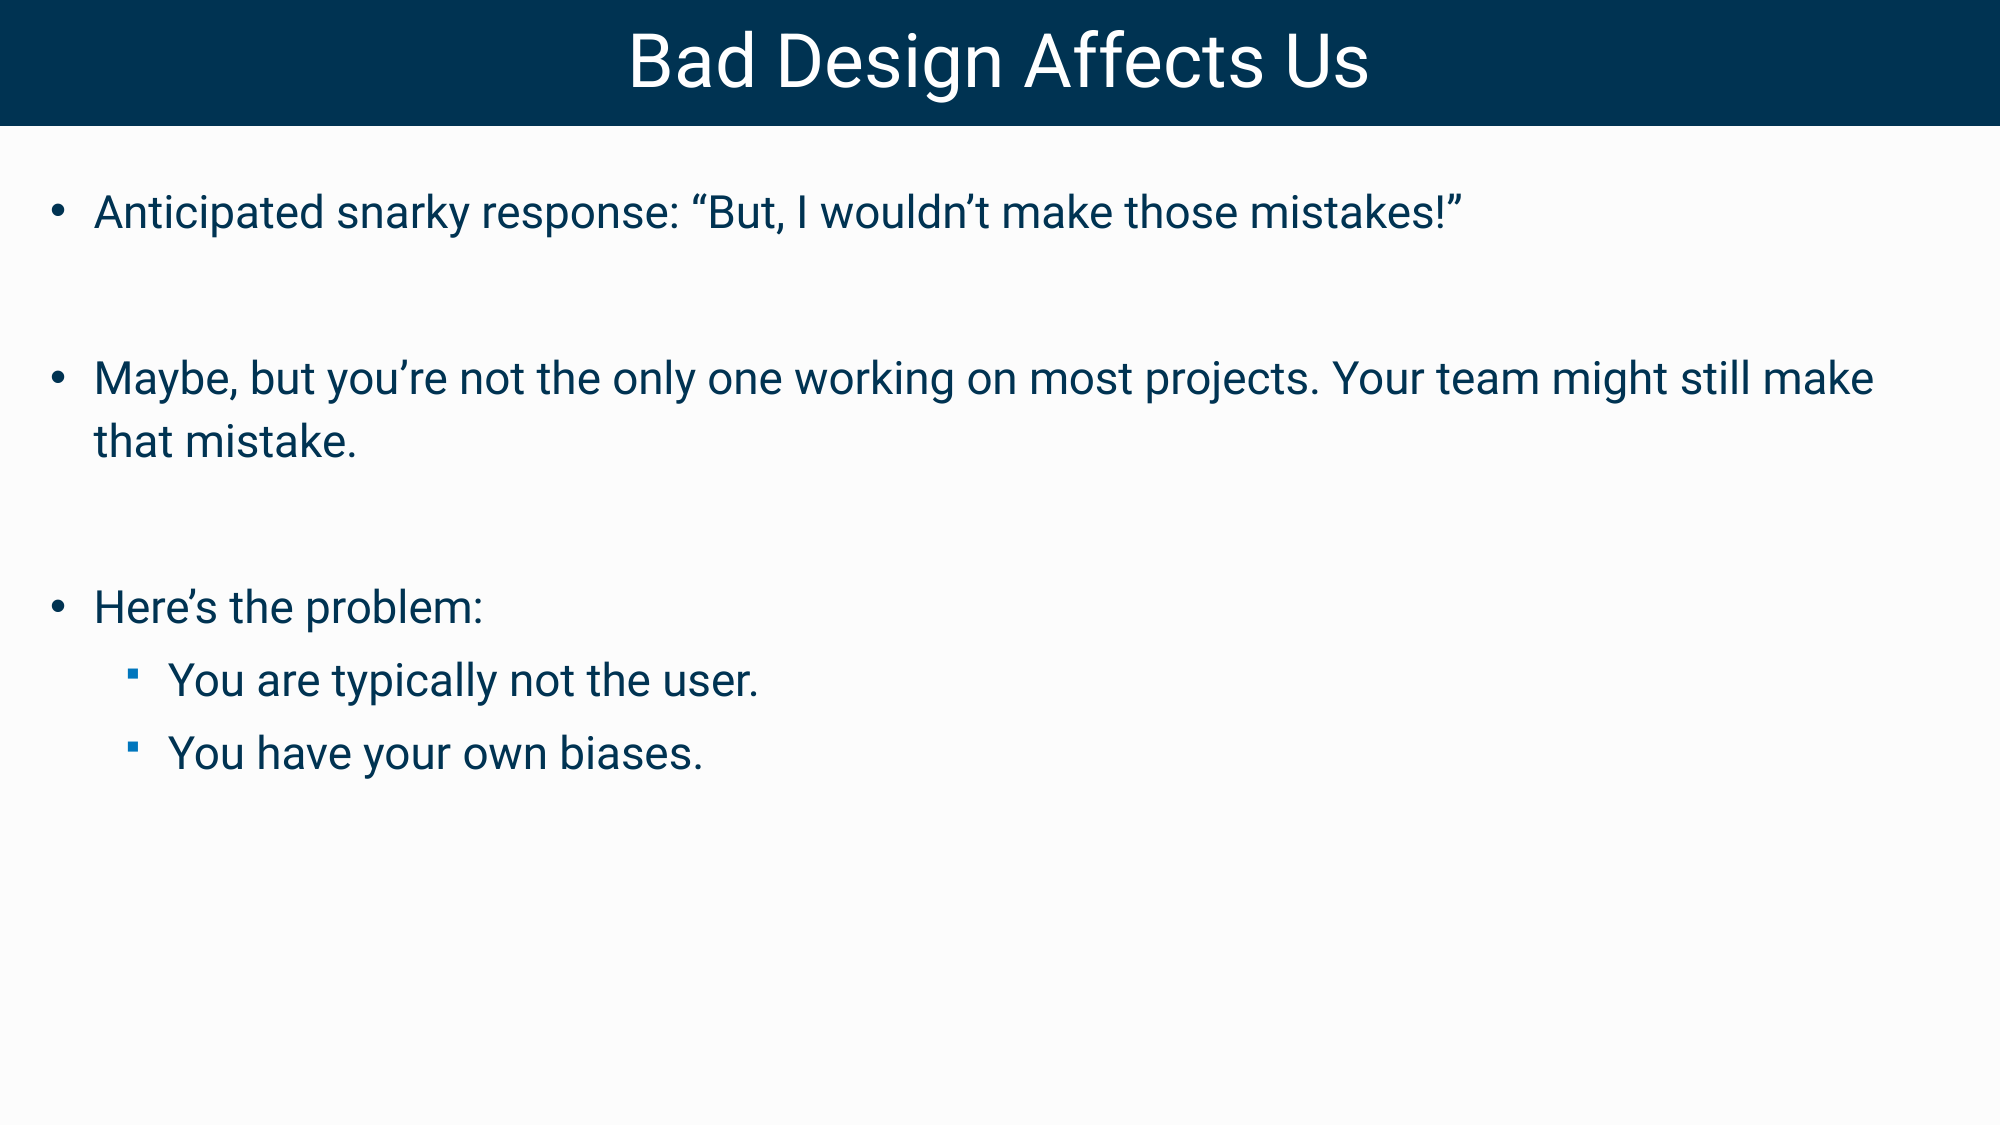

# Bad Design Affects Us
Anticipated snarky response: “But, I wouldn’t make those mistakes!”

Maybe, but you’re not the only one working on most projects. Your team might still make that mistake.

Here’s the problem:
You are typically not the user.
You have your own biases.